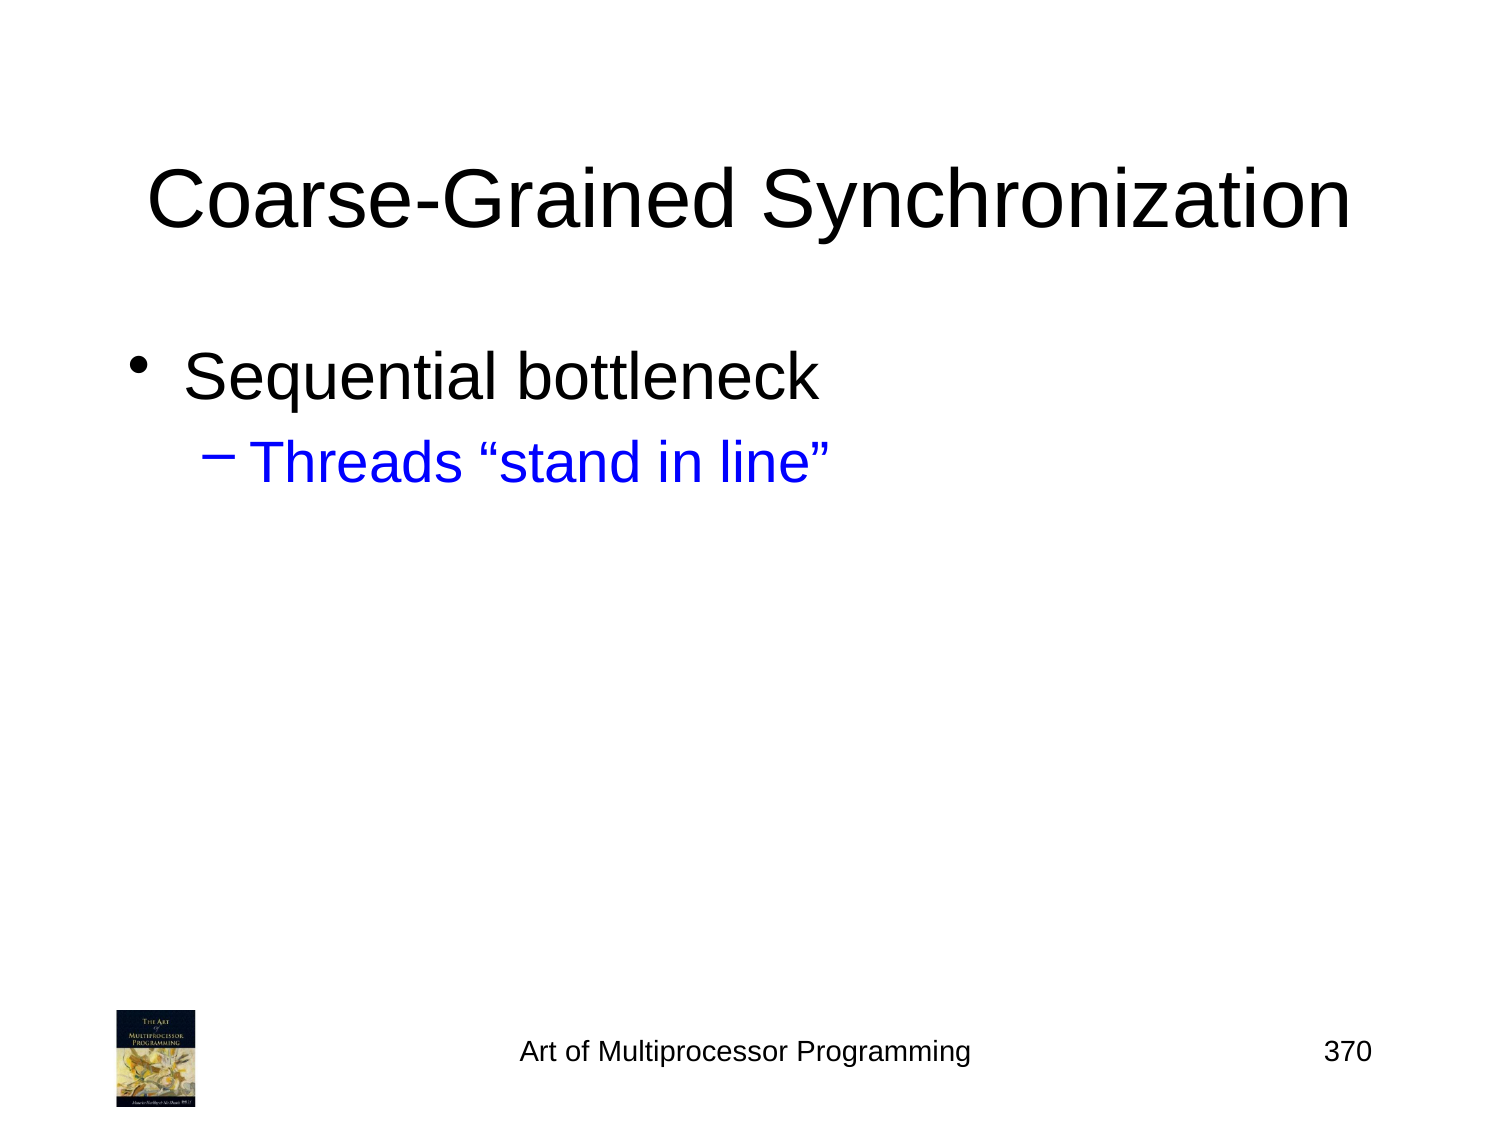

# Coarse-Grained Synchronization
Sequential bottleneck
Threads “stand in line”
Art of Multiprocessor Programming
370